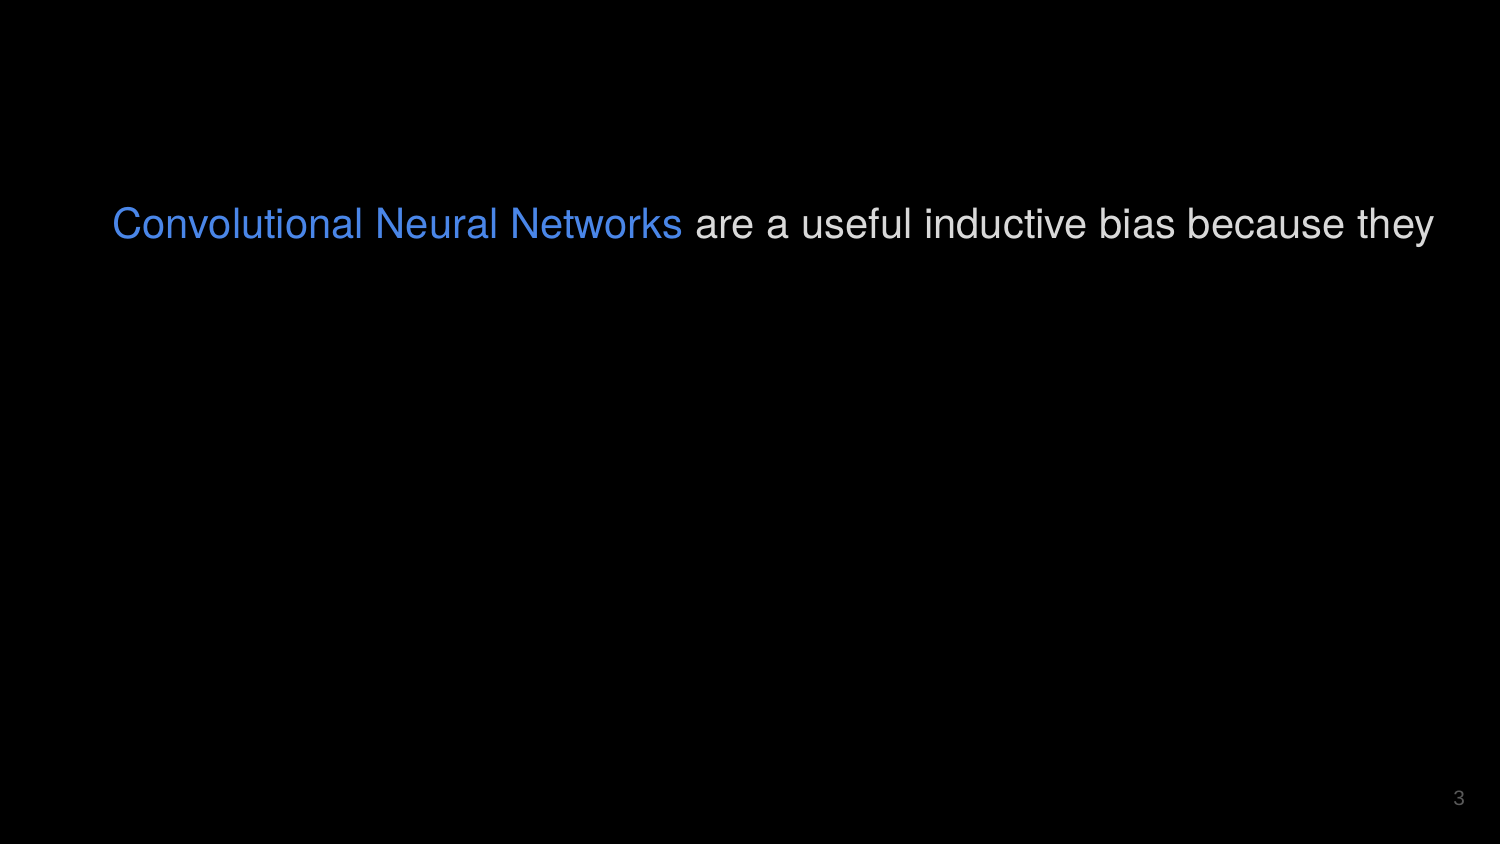

Convolutional Neural Networks are a useful inductive bias because they

3